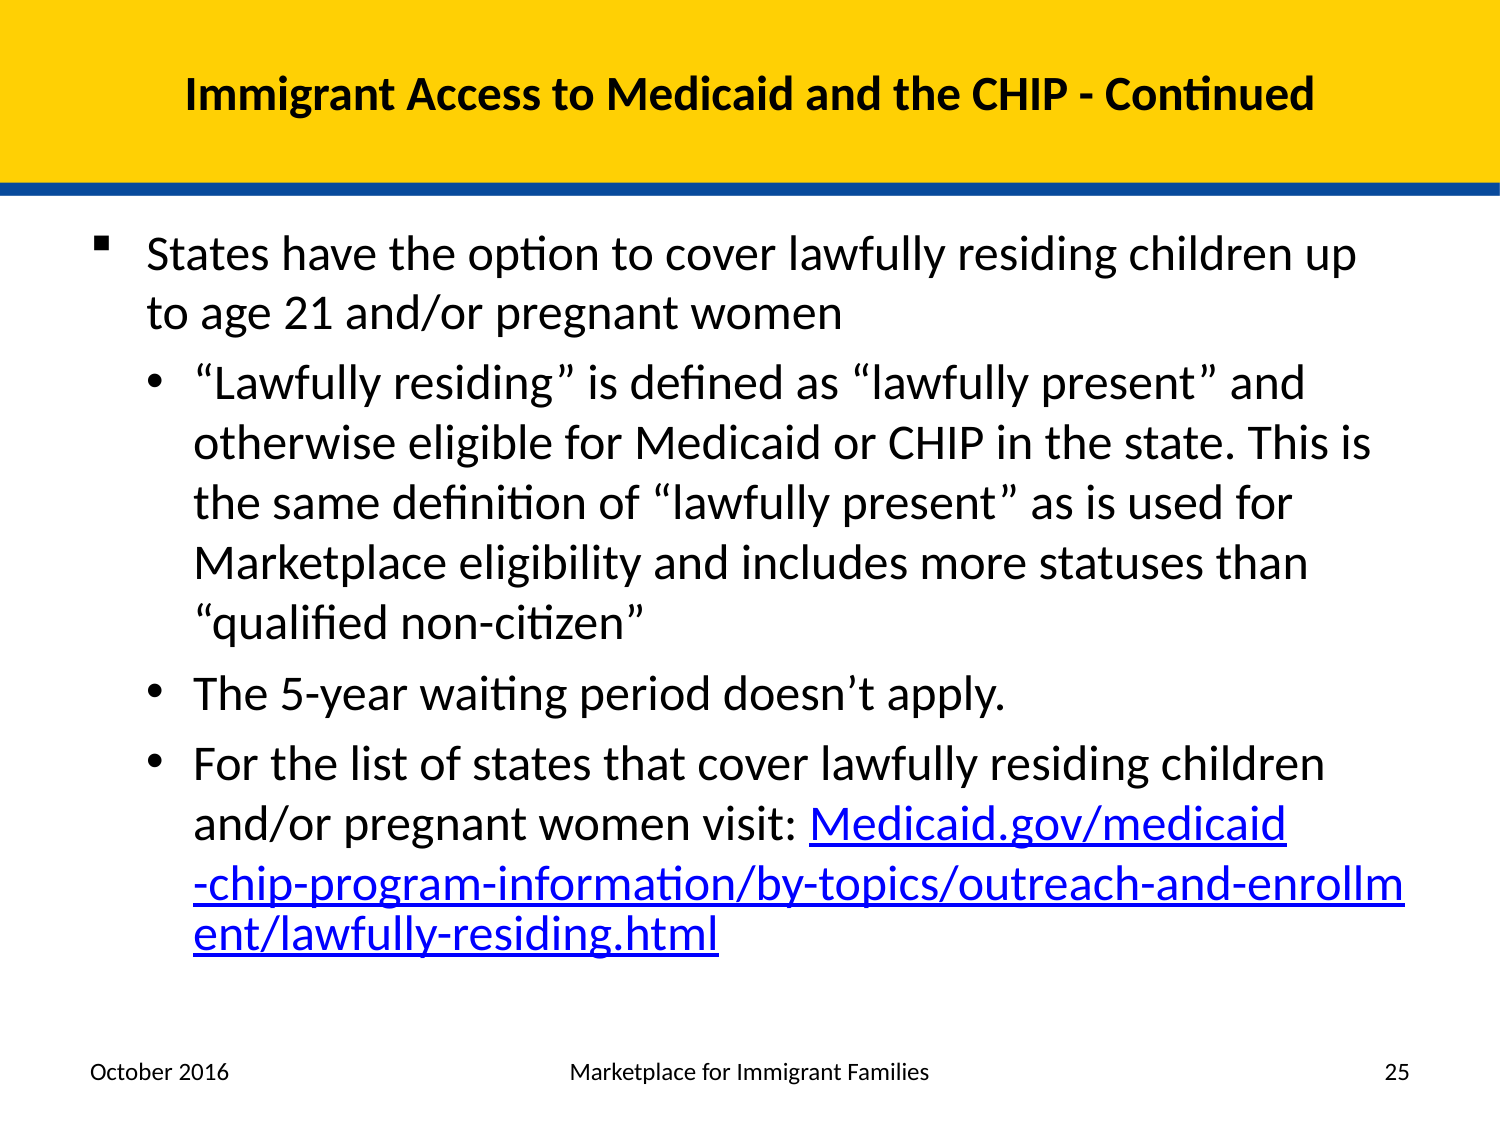

# Immigrant Access to Medicaid and the CHIP - Continued
States have the option to cover lawfully residing children up to age 21 and/or pregnant women
“Lawfully residing” is defined as “lawfully present” and otherwise eligible for Medicaid or CHIP in the state. This is the same definition of “lawfully present” as is used for Marketplace eligibility and includes more statuses than “qualified non-citizen”
The 5-year waiting period doesn’t apply.
For the list of states that cover lawfully residing children and/or pregnant women visit: Medicaid.gov/medicaid-chip-program-information/by-topics/outreach-and-enrollment/lawfully-residing.html
October 2016
Marketplace for Immigrant Families
25